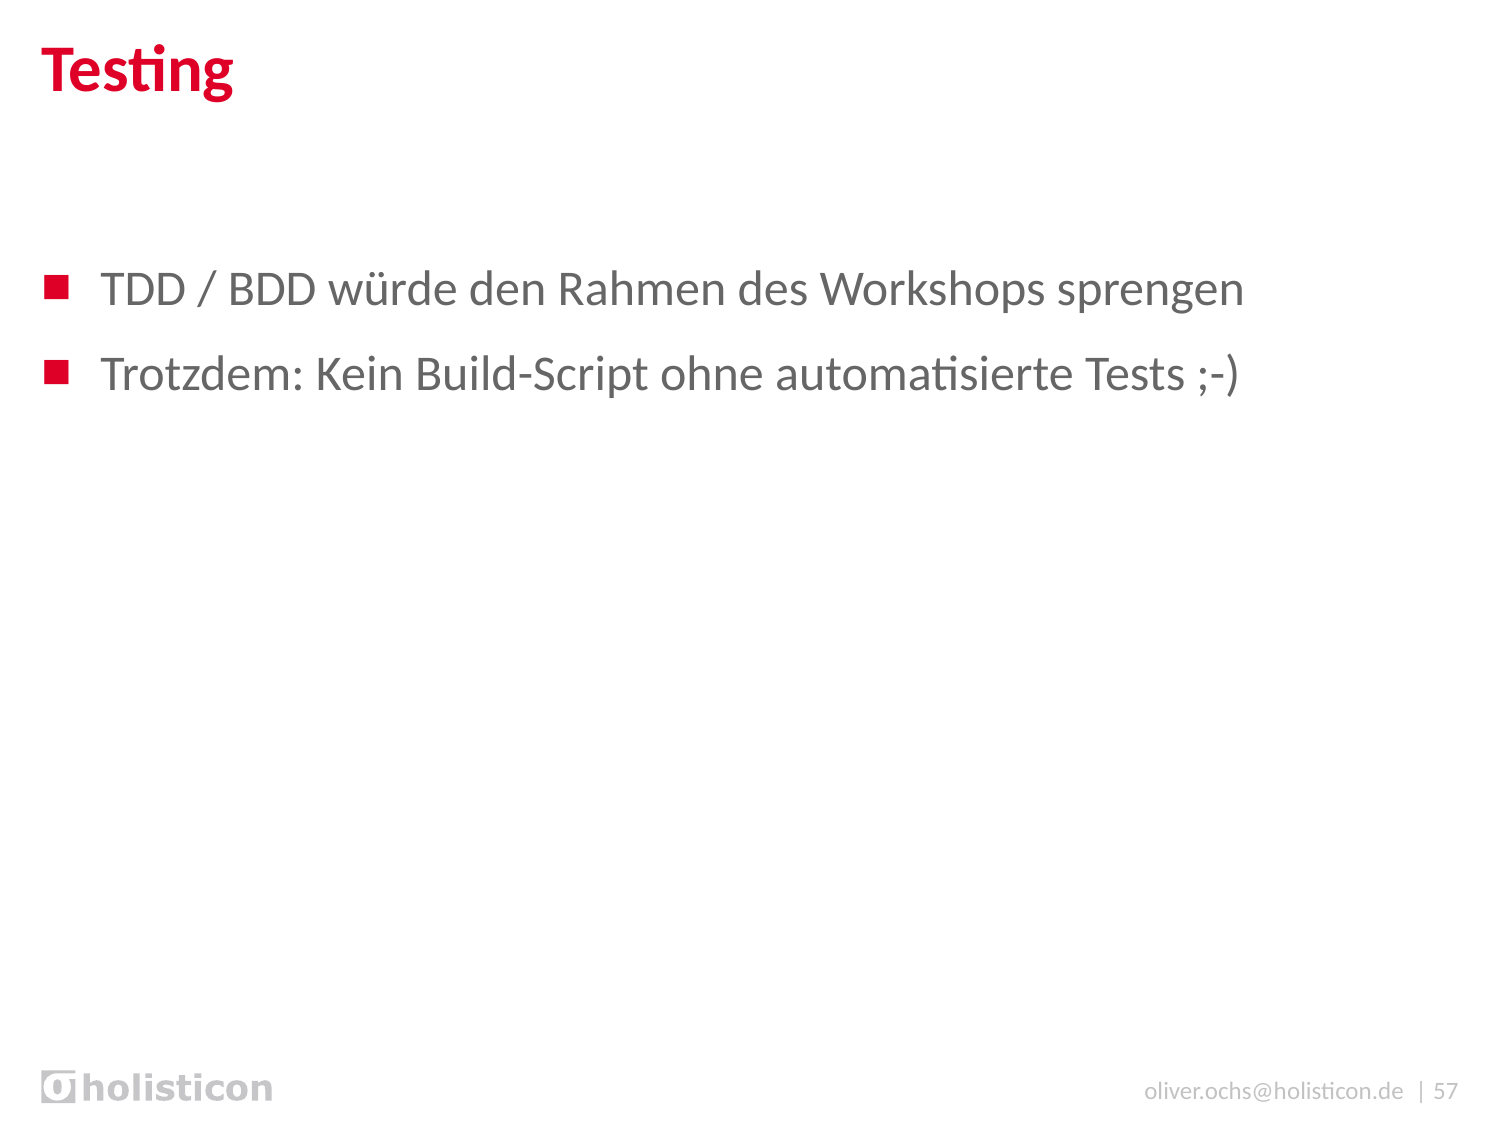

# Testing
TDD / BDD würde den Rahmen des Workshops sprengen
Trotzdem: Kein Build-Script ohne automatisierte Tests ;-)